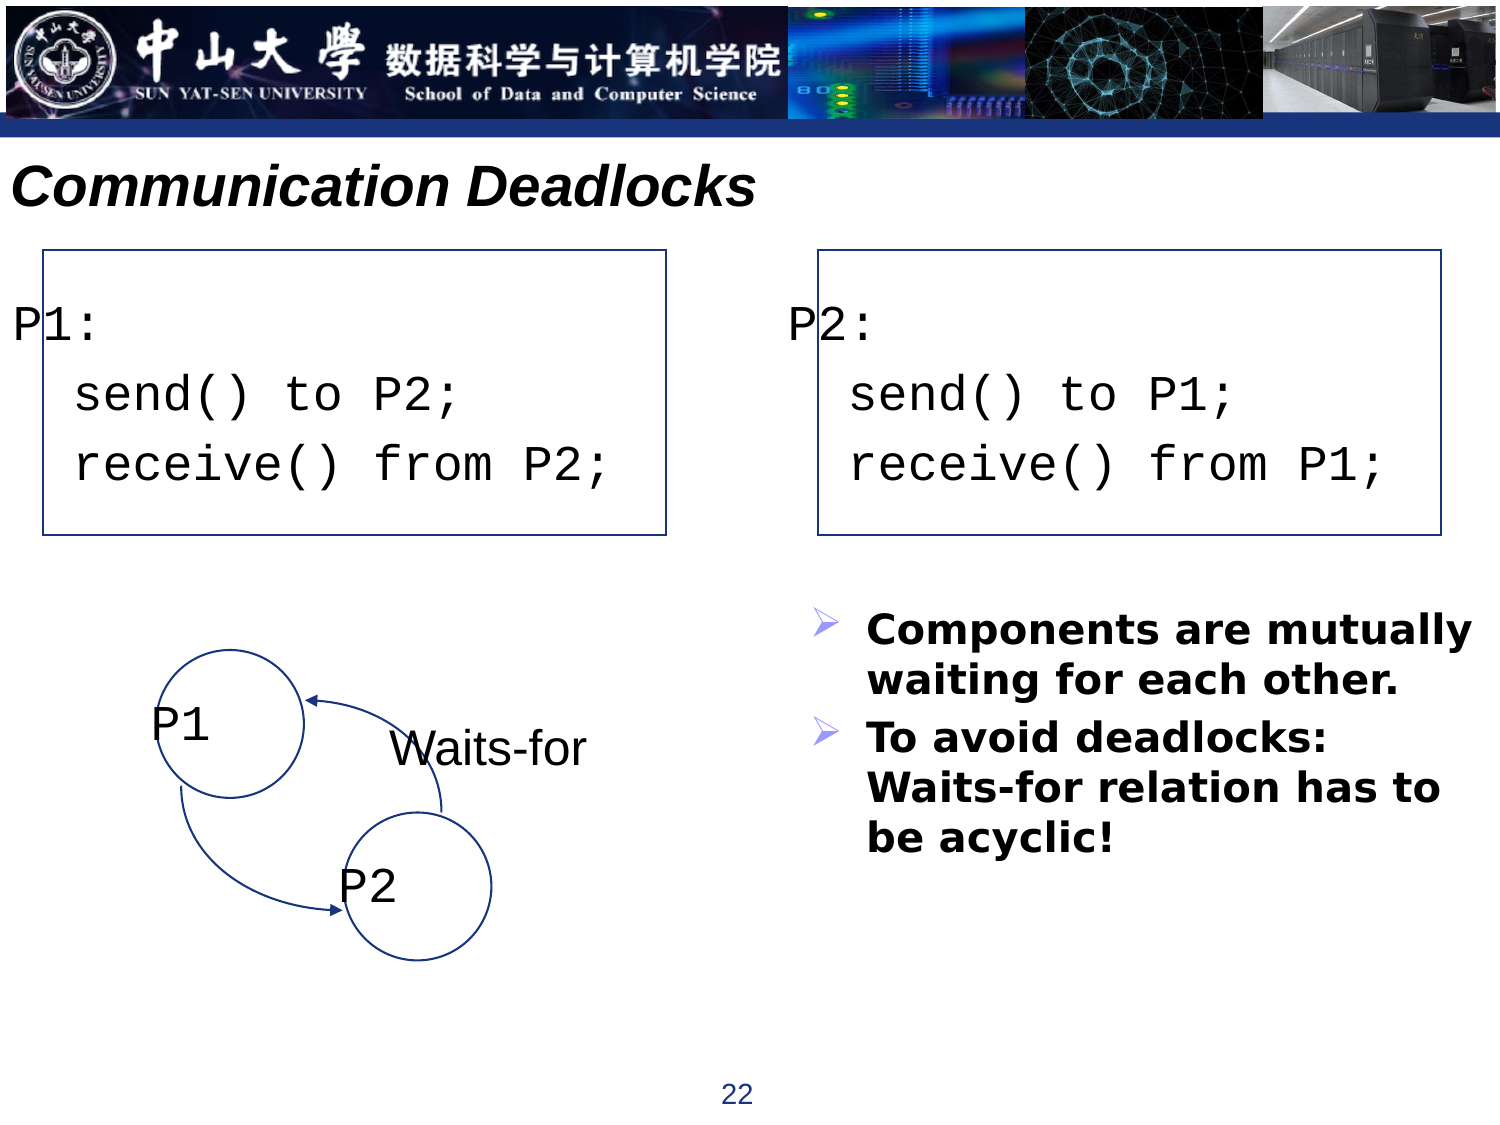

Communication Deadlocks

P1:
  send() to P2;
  receive() from P2;
P2:
  send() to P1;
  receive() from P1;

Components are mutually waiting for each other.
To avoid deadlocks: Waits-for relation has to be acyclic!

P1

Waits-for

P2

22